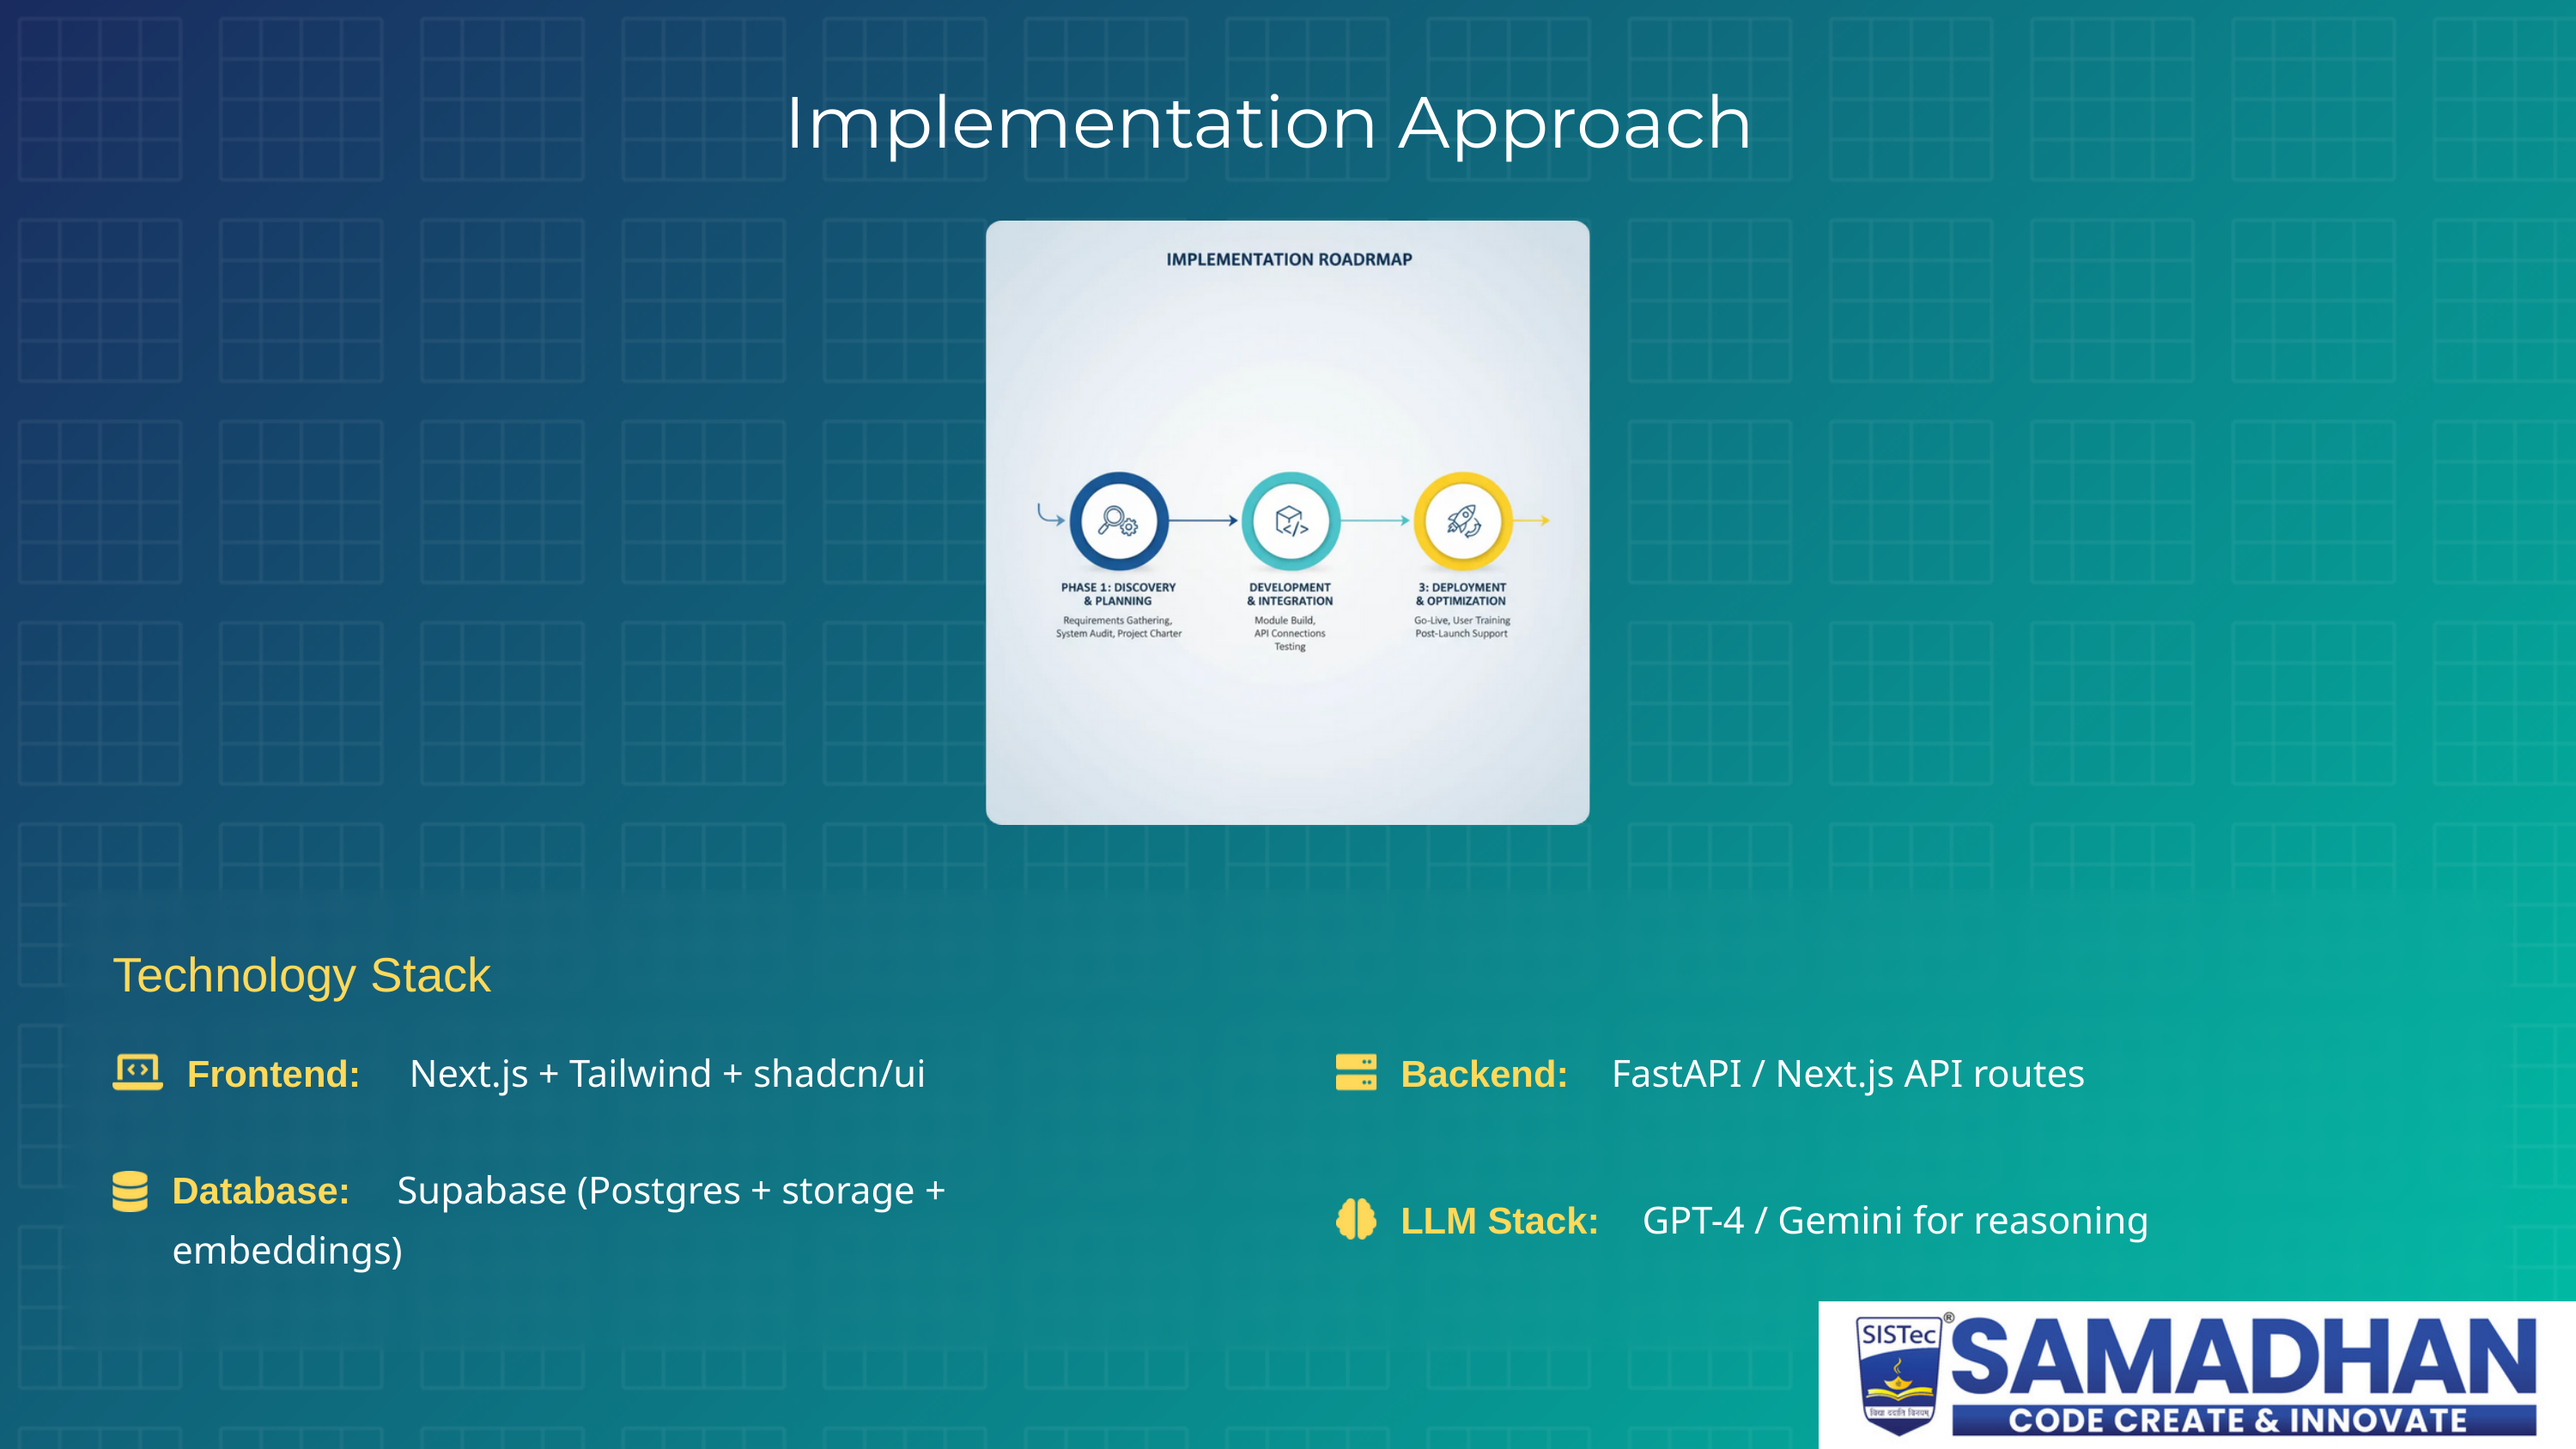

Implementation Approach

Technology Stack

Frontend:

Next.js + Tailwind + shadcn/ui

Backend:

FastAPI / Next.js API routes

Database:

Supabase (Postgres + storage +

LLM Stack:

GPT-4 / Gemini for reasoning

embeddings)